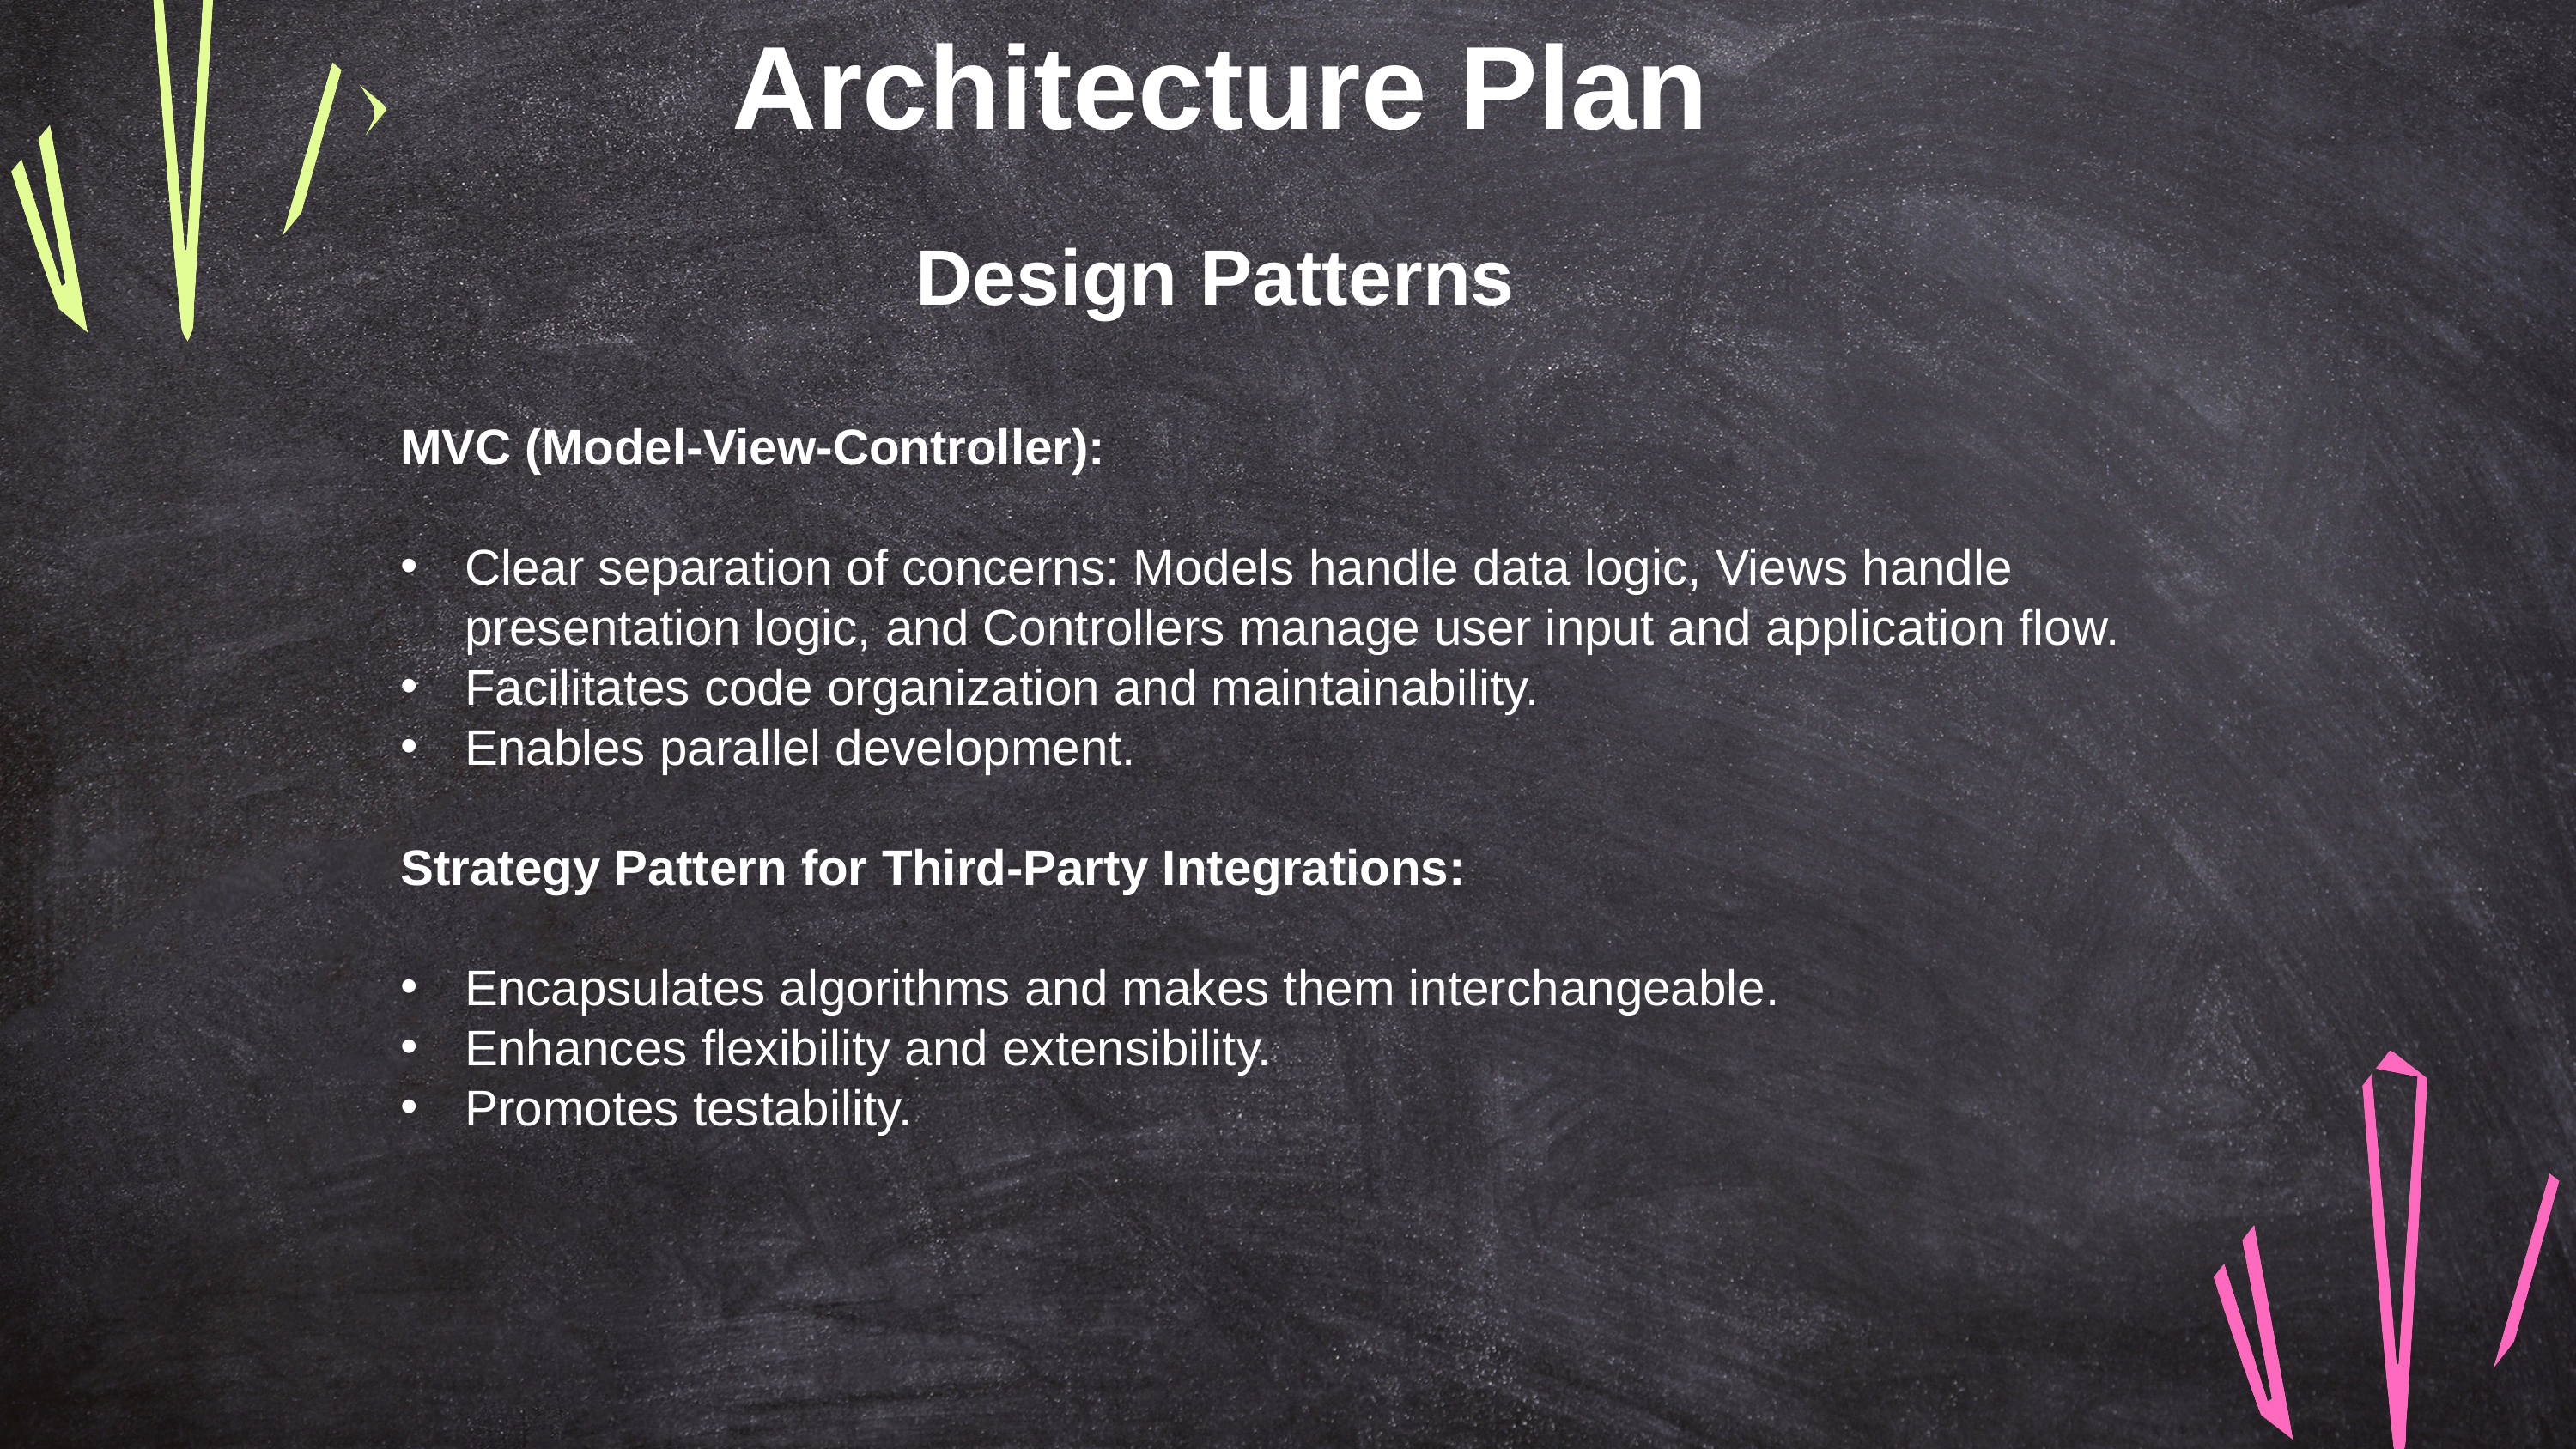

Architecture Plan

				Design Patterns

MVC (Model-View-Controller):

Clear separation of concerns: Models handle data logic, Views handle presentation logic, and Controllers manage user input and application flow.
Facilitates code organization and maintainability.
Enables parallel development.

Strategy Pattern for Third-Party Integrations:

Encapsulates algorithms and makes them interchangeable.
Enhances flexibility and extensibility.
Promotes testability.